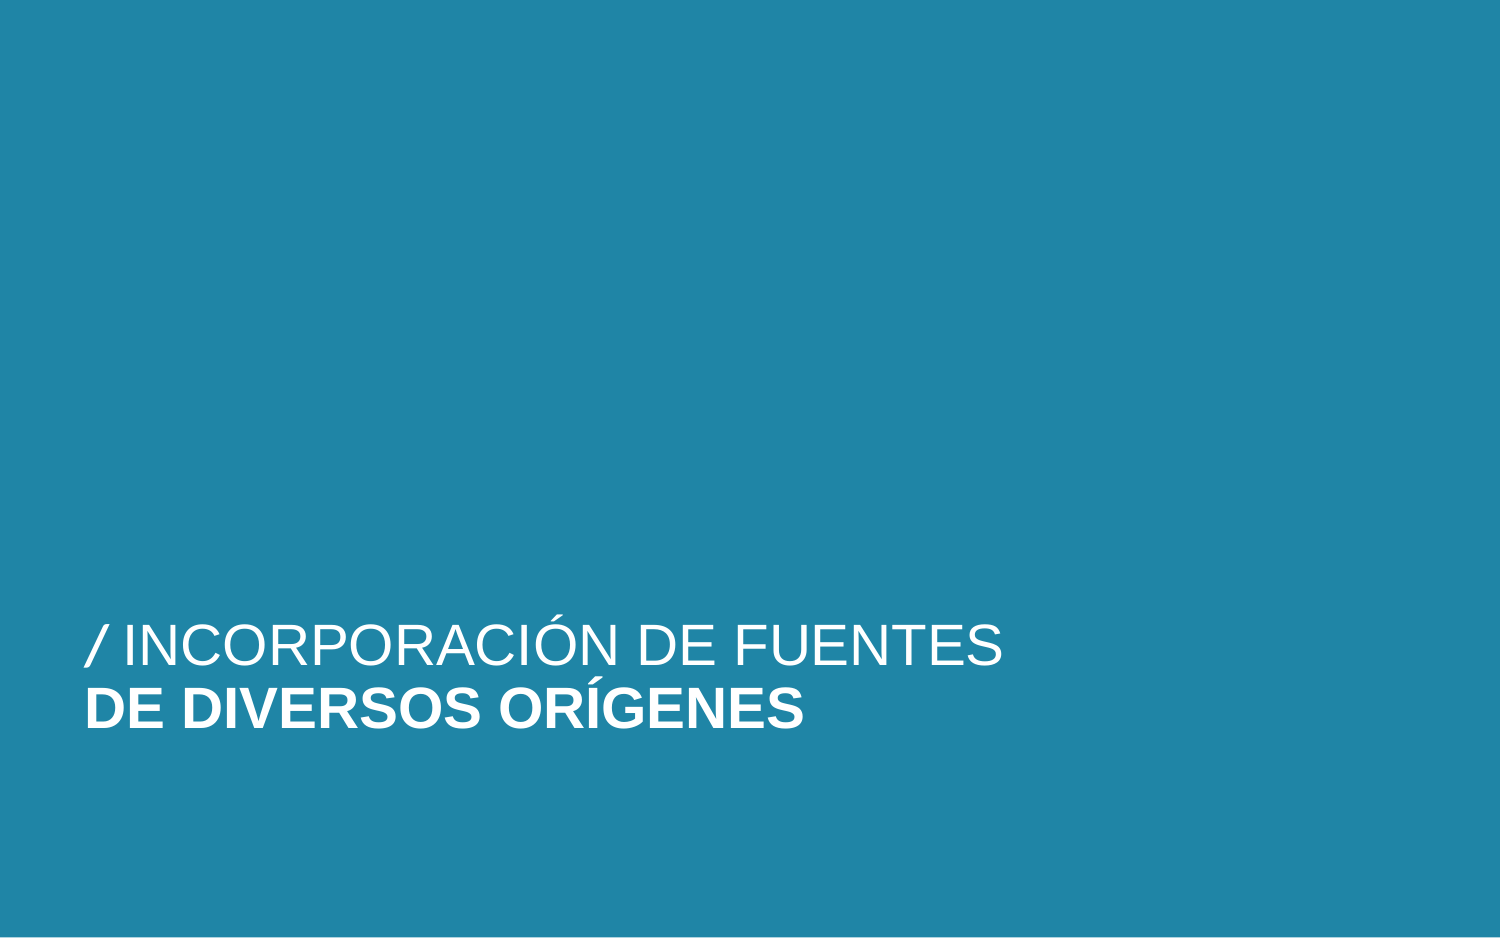

/ INCORPORACIÓN DE FUENTES
DE DIVERSOS ORÍGENES